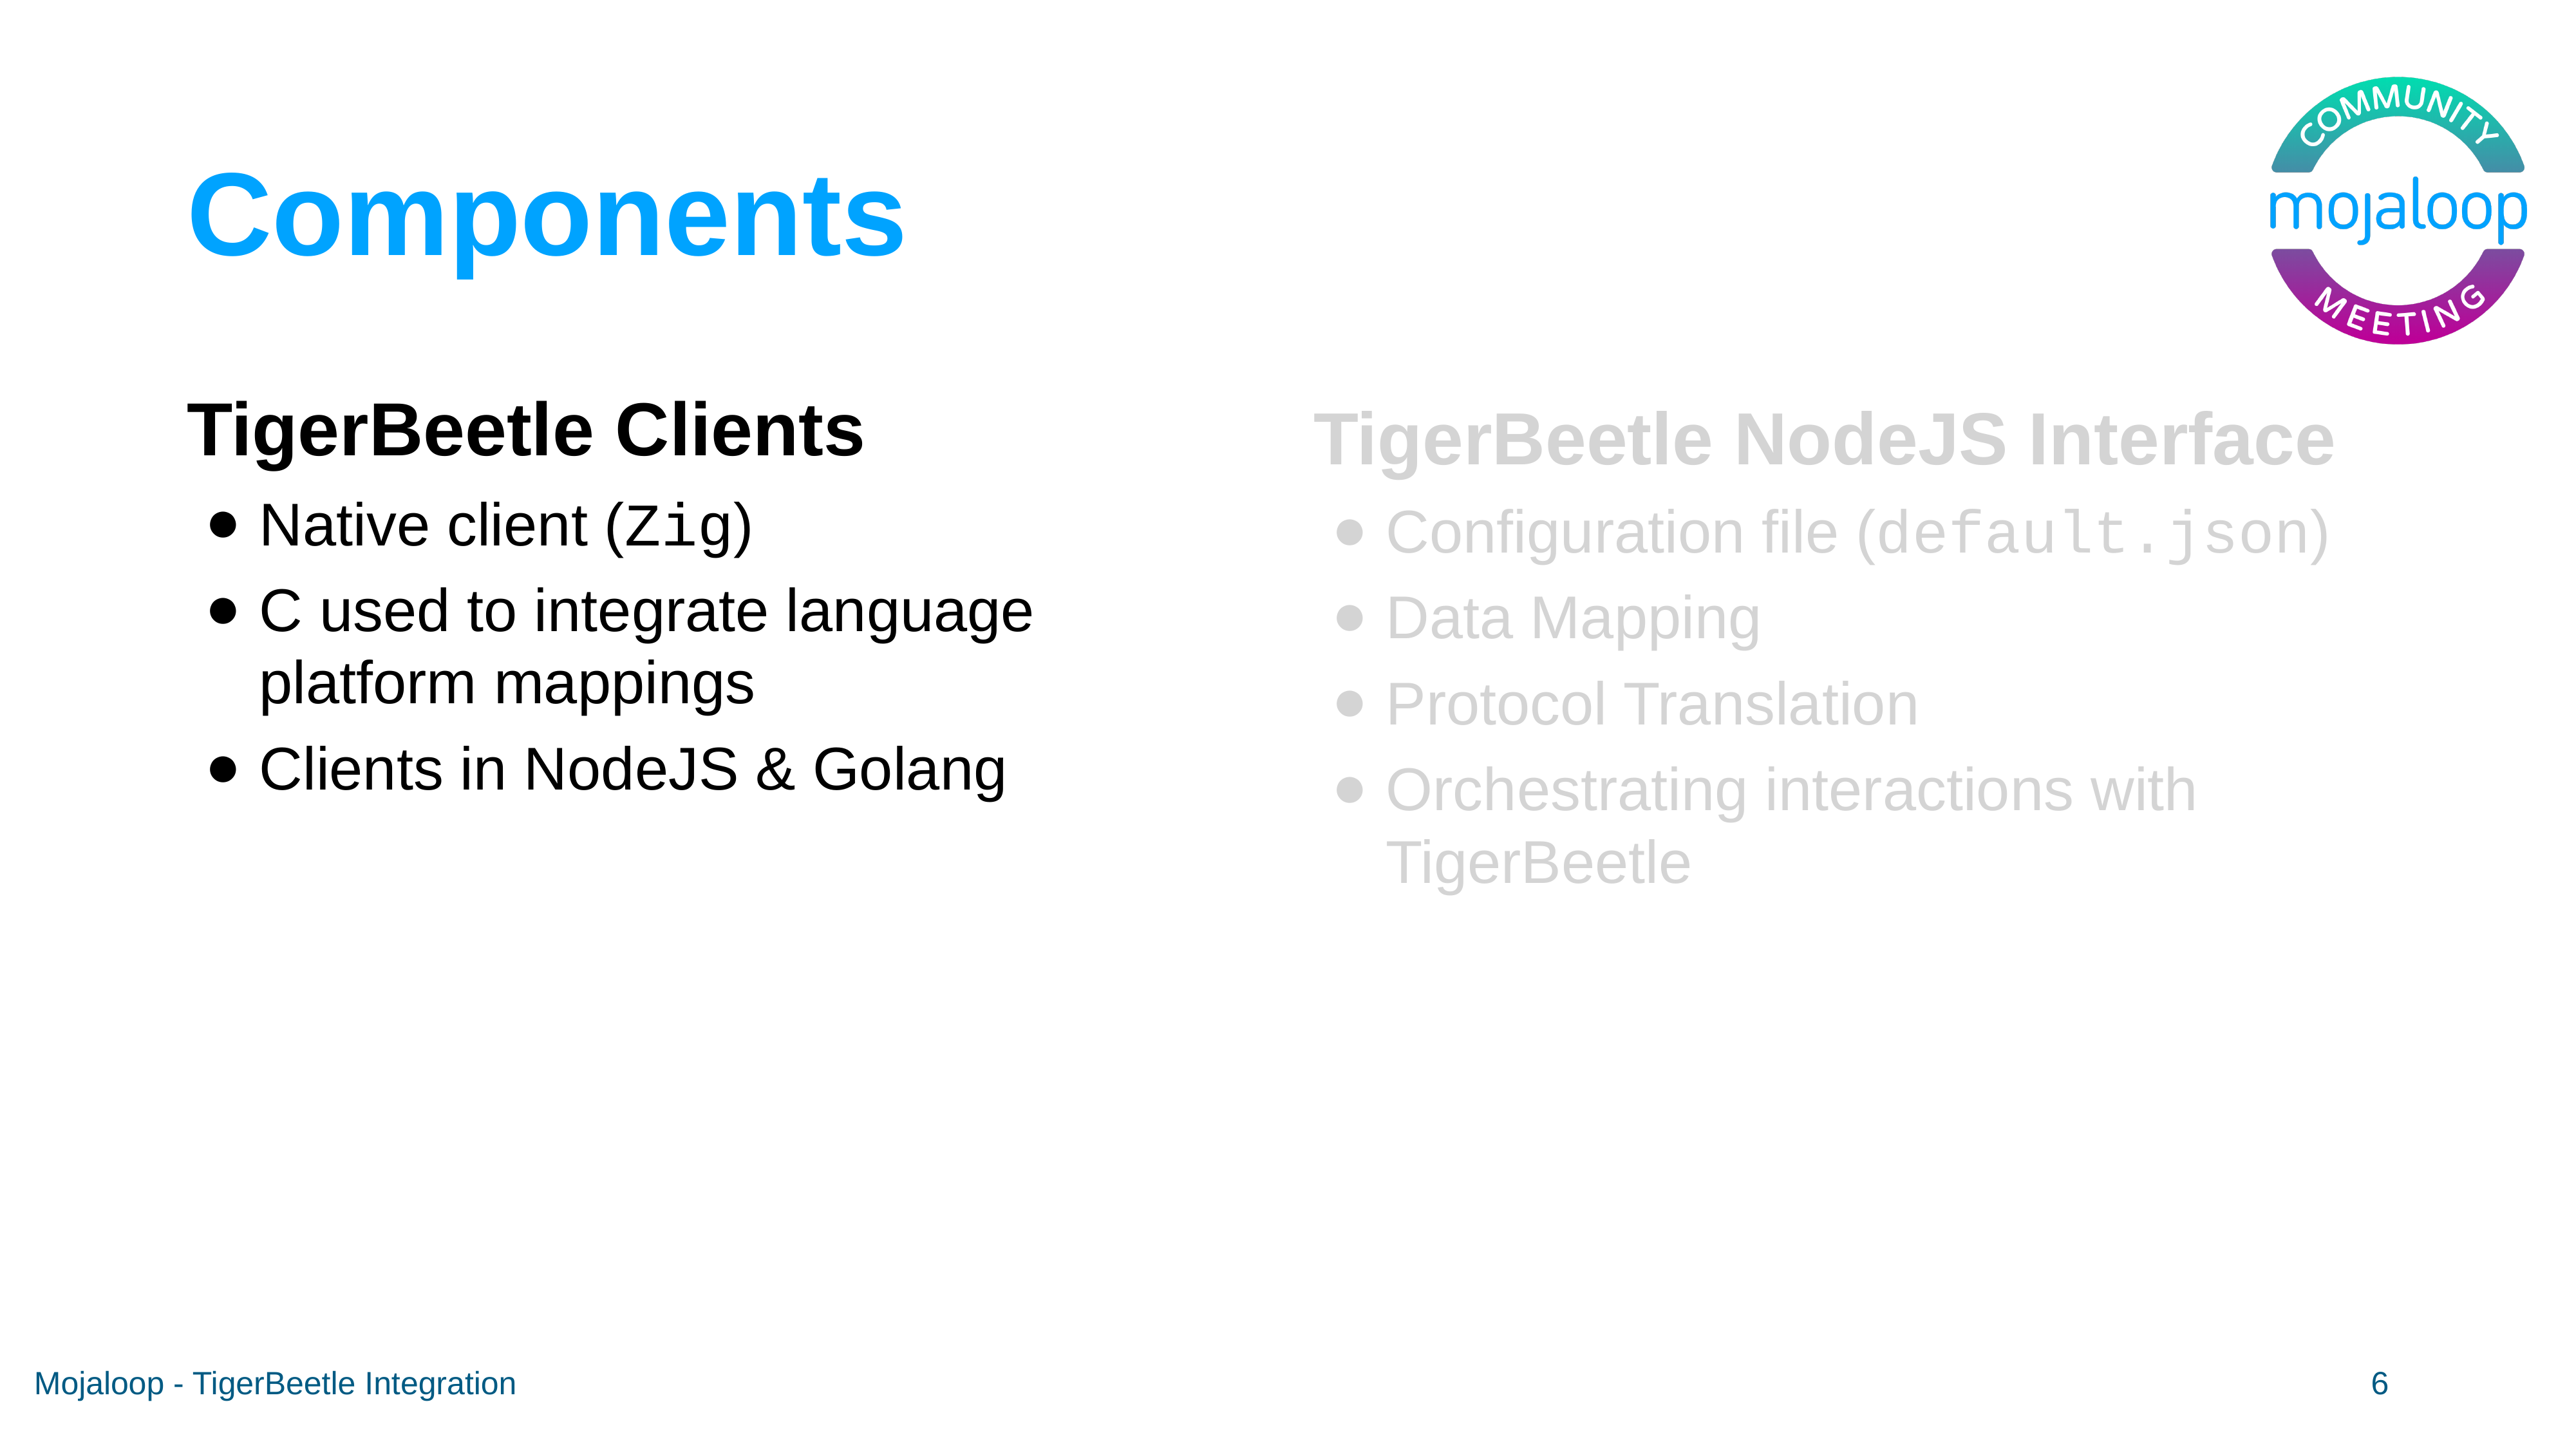

# Components
TigerBeetle Clients
Native client (Zig)
C used to integrate language platform mappings
Clients in NodeJS & Golang
TigerBeetle NodeJS Interface
Configuration file (default.json)
Data Mapping
Protocol Translation
Orchestrating interactions with TigerBeetle
Mojaloop - TigerBeetle Integration
6